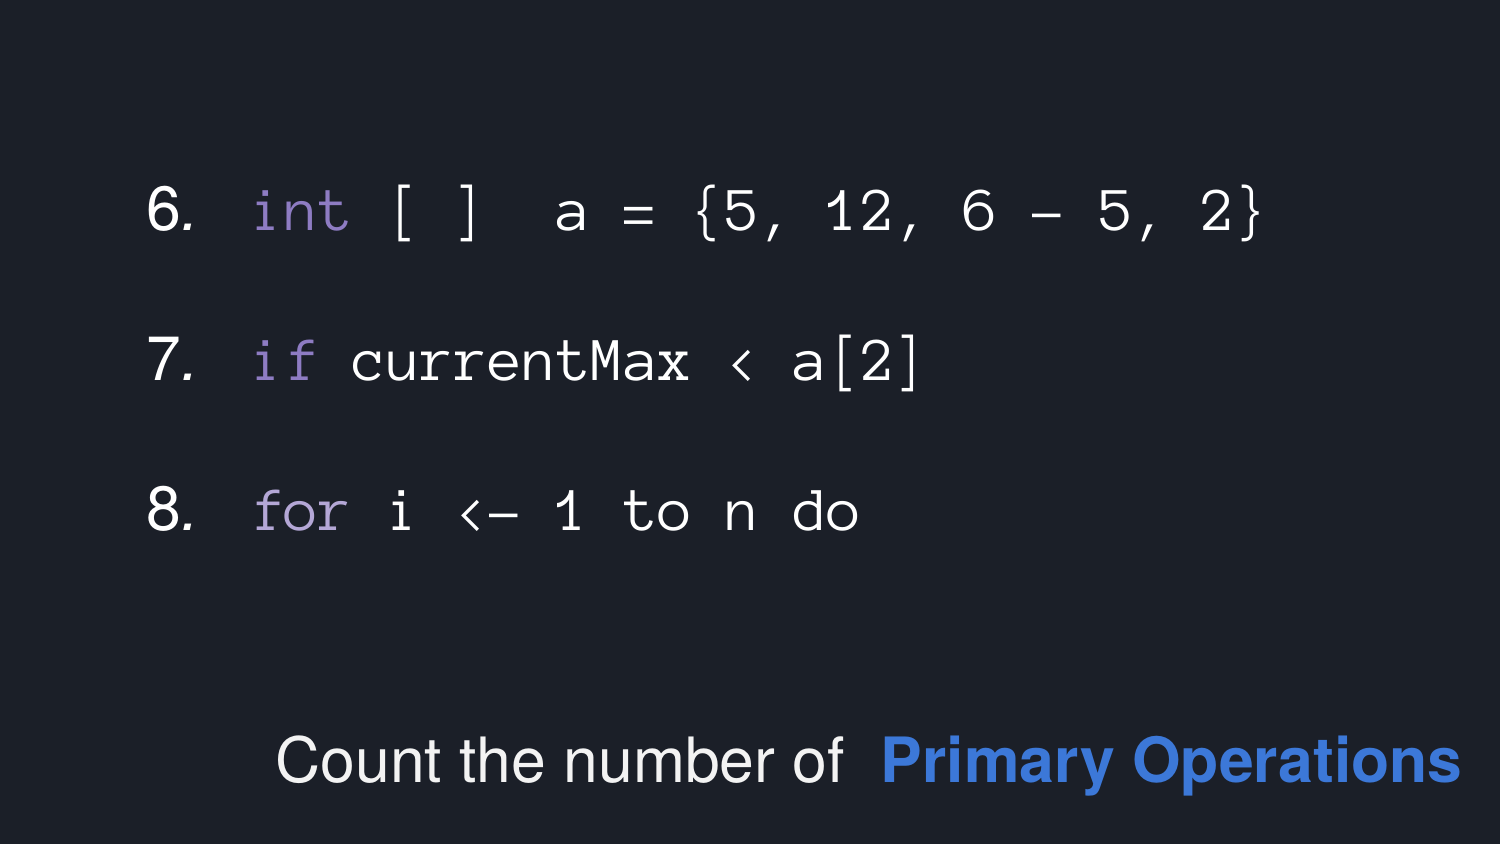

6.   int [ ]  a = {5, 12, 6 - 5, 2}

7.   if currentMax < a[2]

8.   for i <- 1 to n do
# Count the number of  Primary Operations